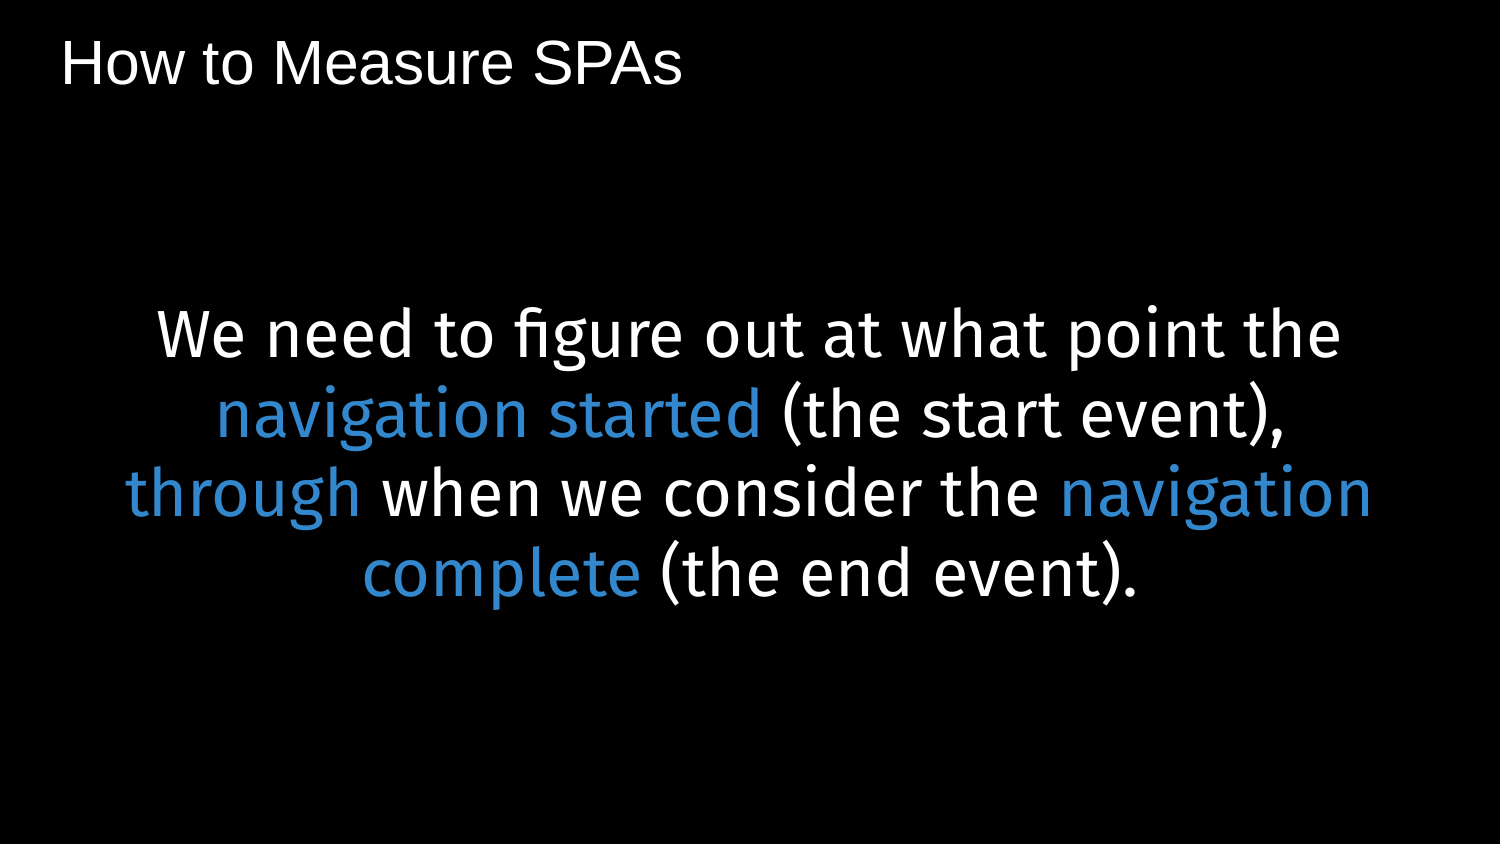

# How to Measure SPAs
We need to figure out at what point the navigation started (the start event), through when we consider the navigation complete (the end event).